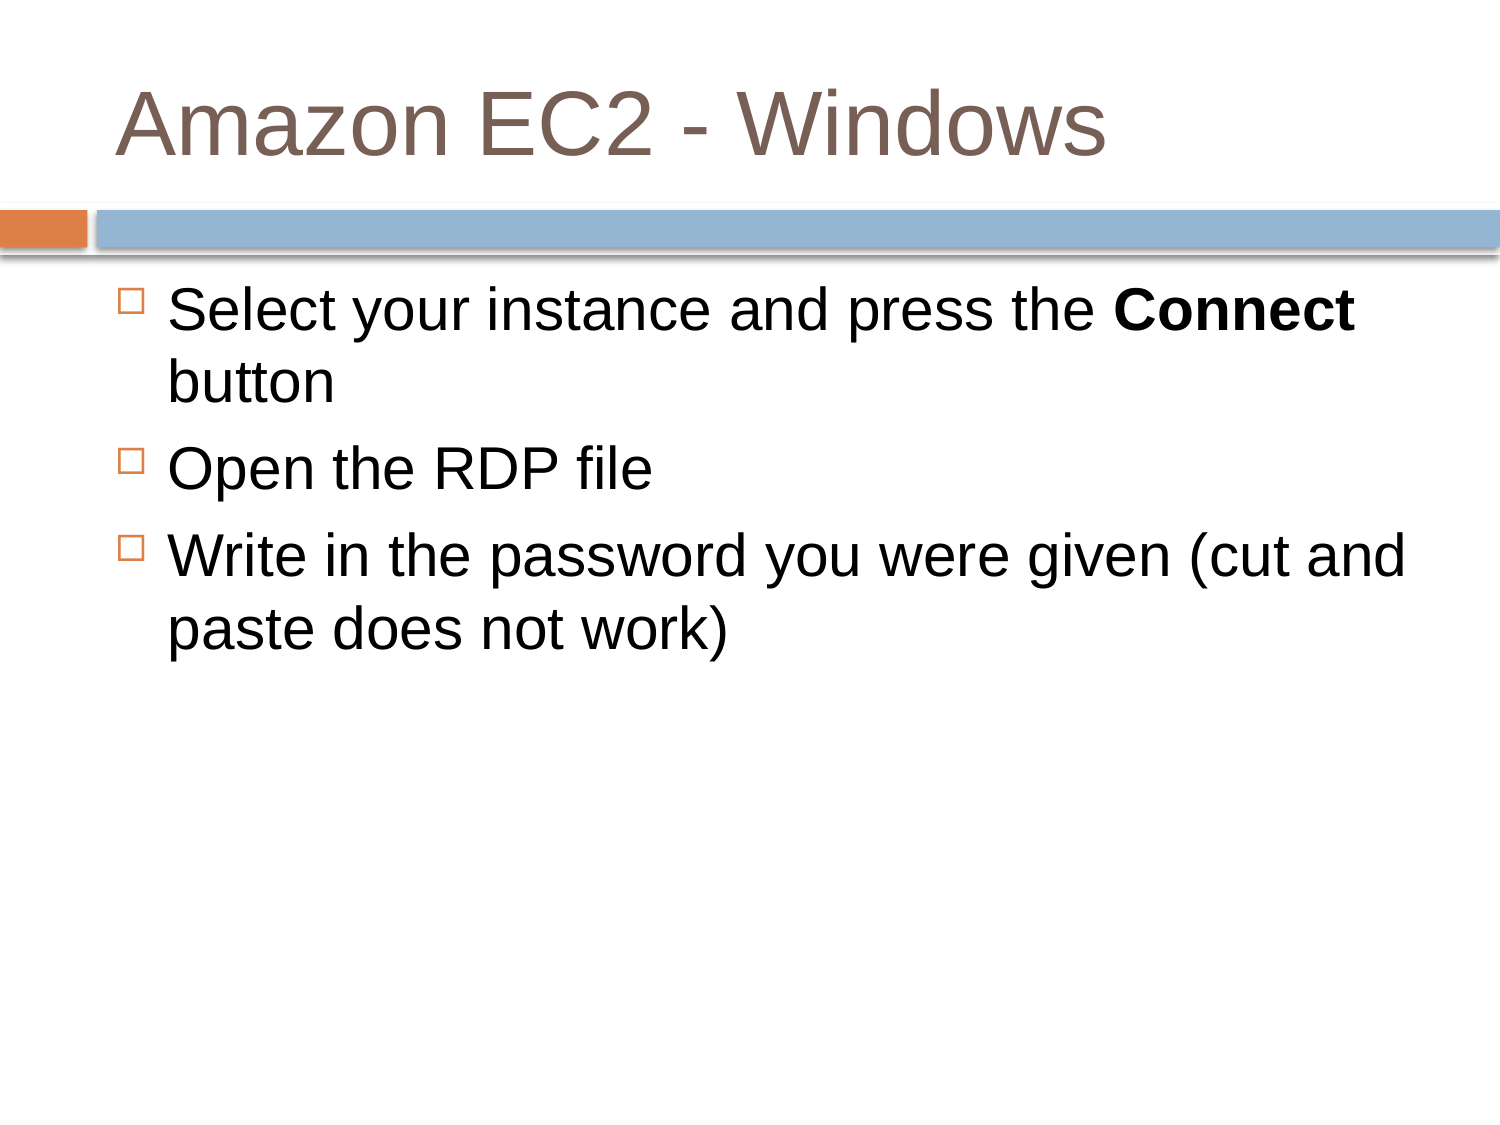

# Amazon EC2 - Windows
Select your instance and press the Connect button
Open the RDP file
Write in the password you were given (cut and paste does not work)